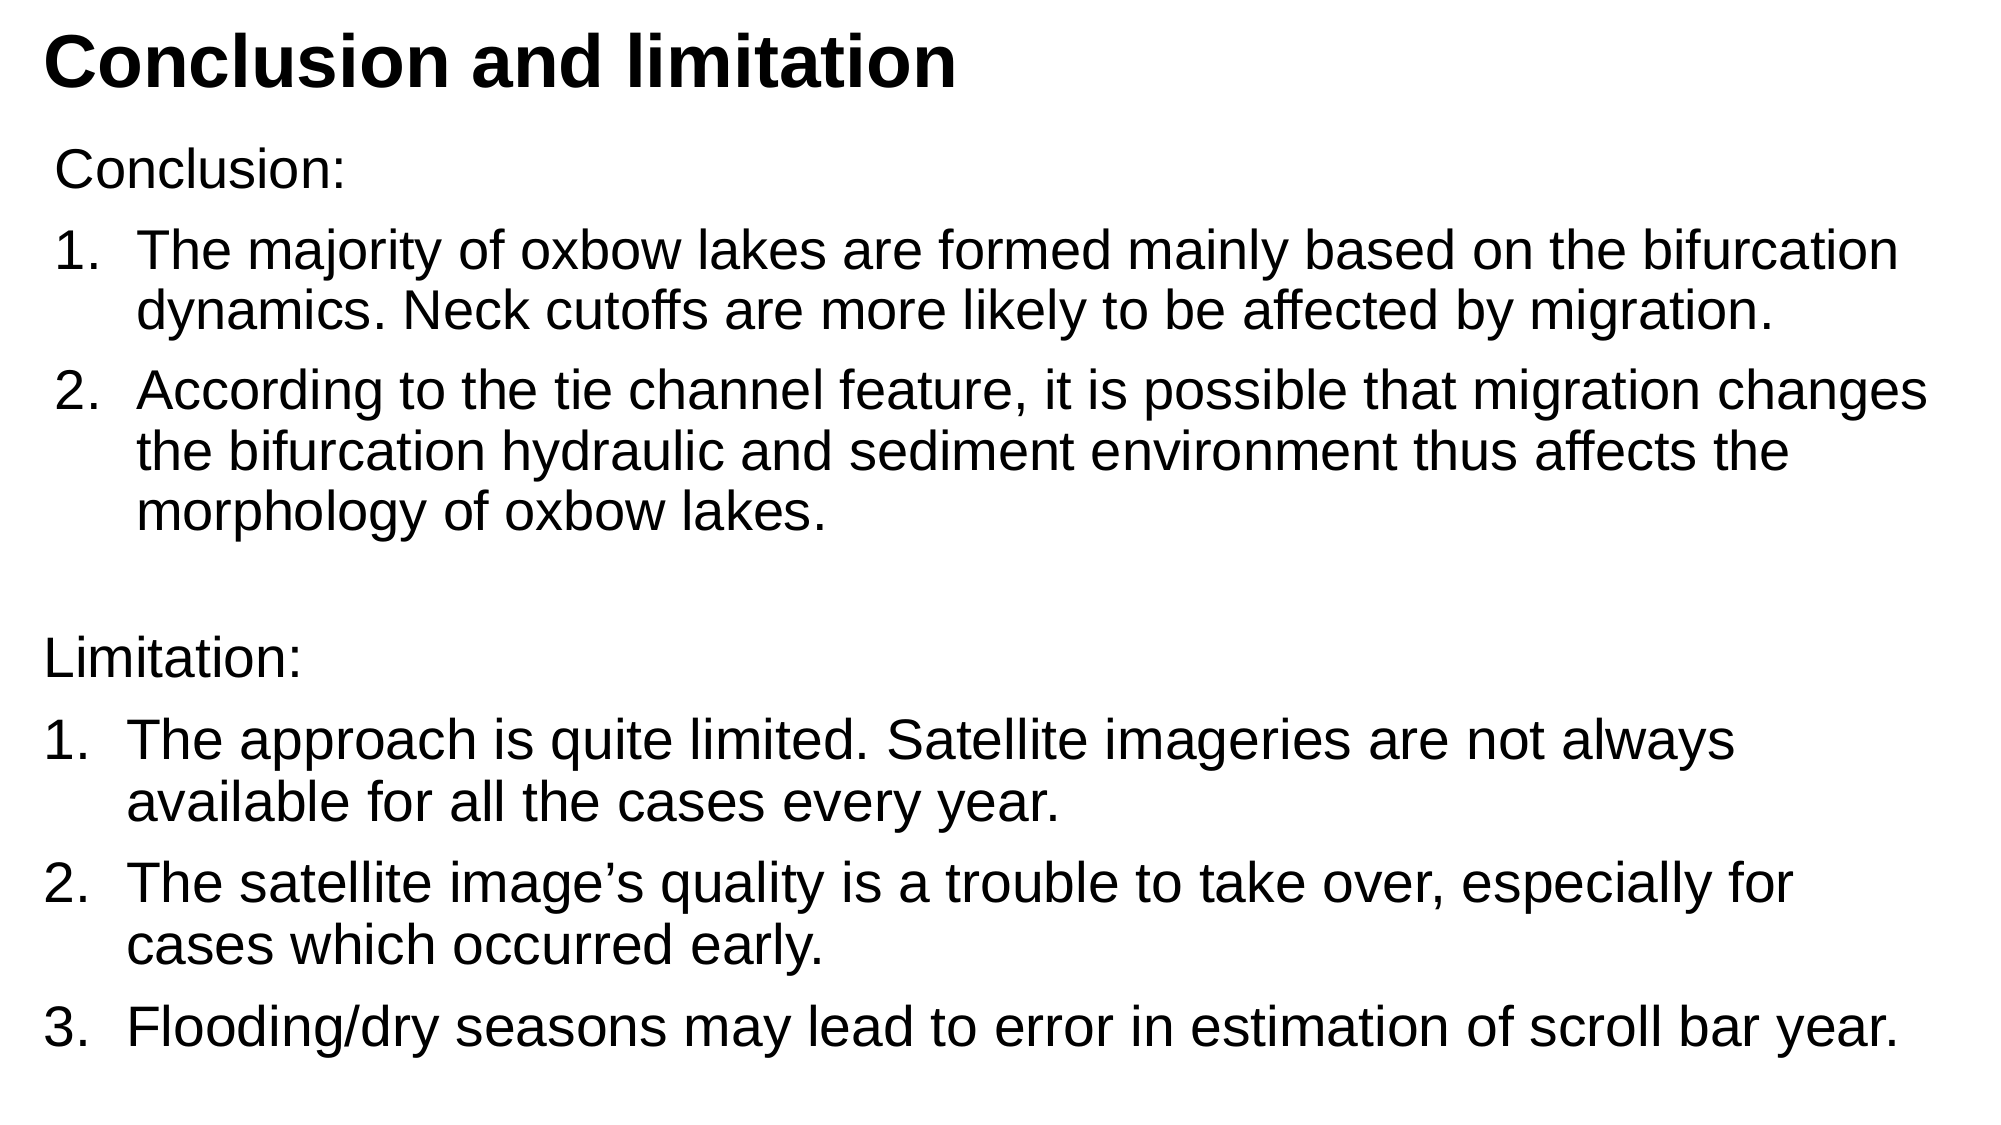

Conclusion and limitation
Conclusion:
The majority of oxbow lakes are formed mainly based on the bifurcation dynamics. Neck cutoffs are more likely to be affected by migration.
According to the tie channel feature, it is possible that migration changes the bifurcation hydraulic and sediment environment thus affects the morphology of oxbow lakes.
Limitation:
The approach is quite limited. Satellite imageries are not always available for all the cases every year.
The satellite image’s quality is a trouble to take over, especially for cases which occurred early.
Flooding/dry seasons may lead to error in estimation of scroll bar year.